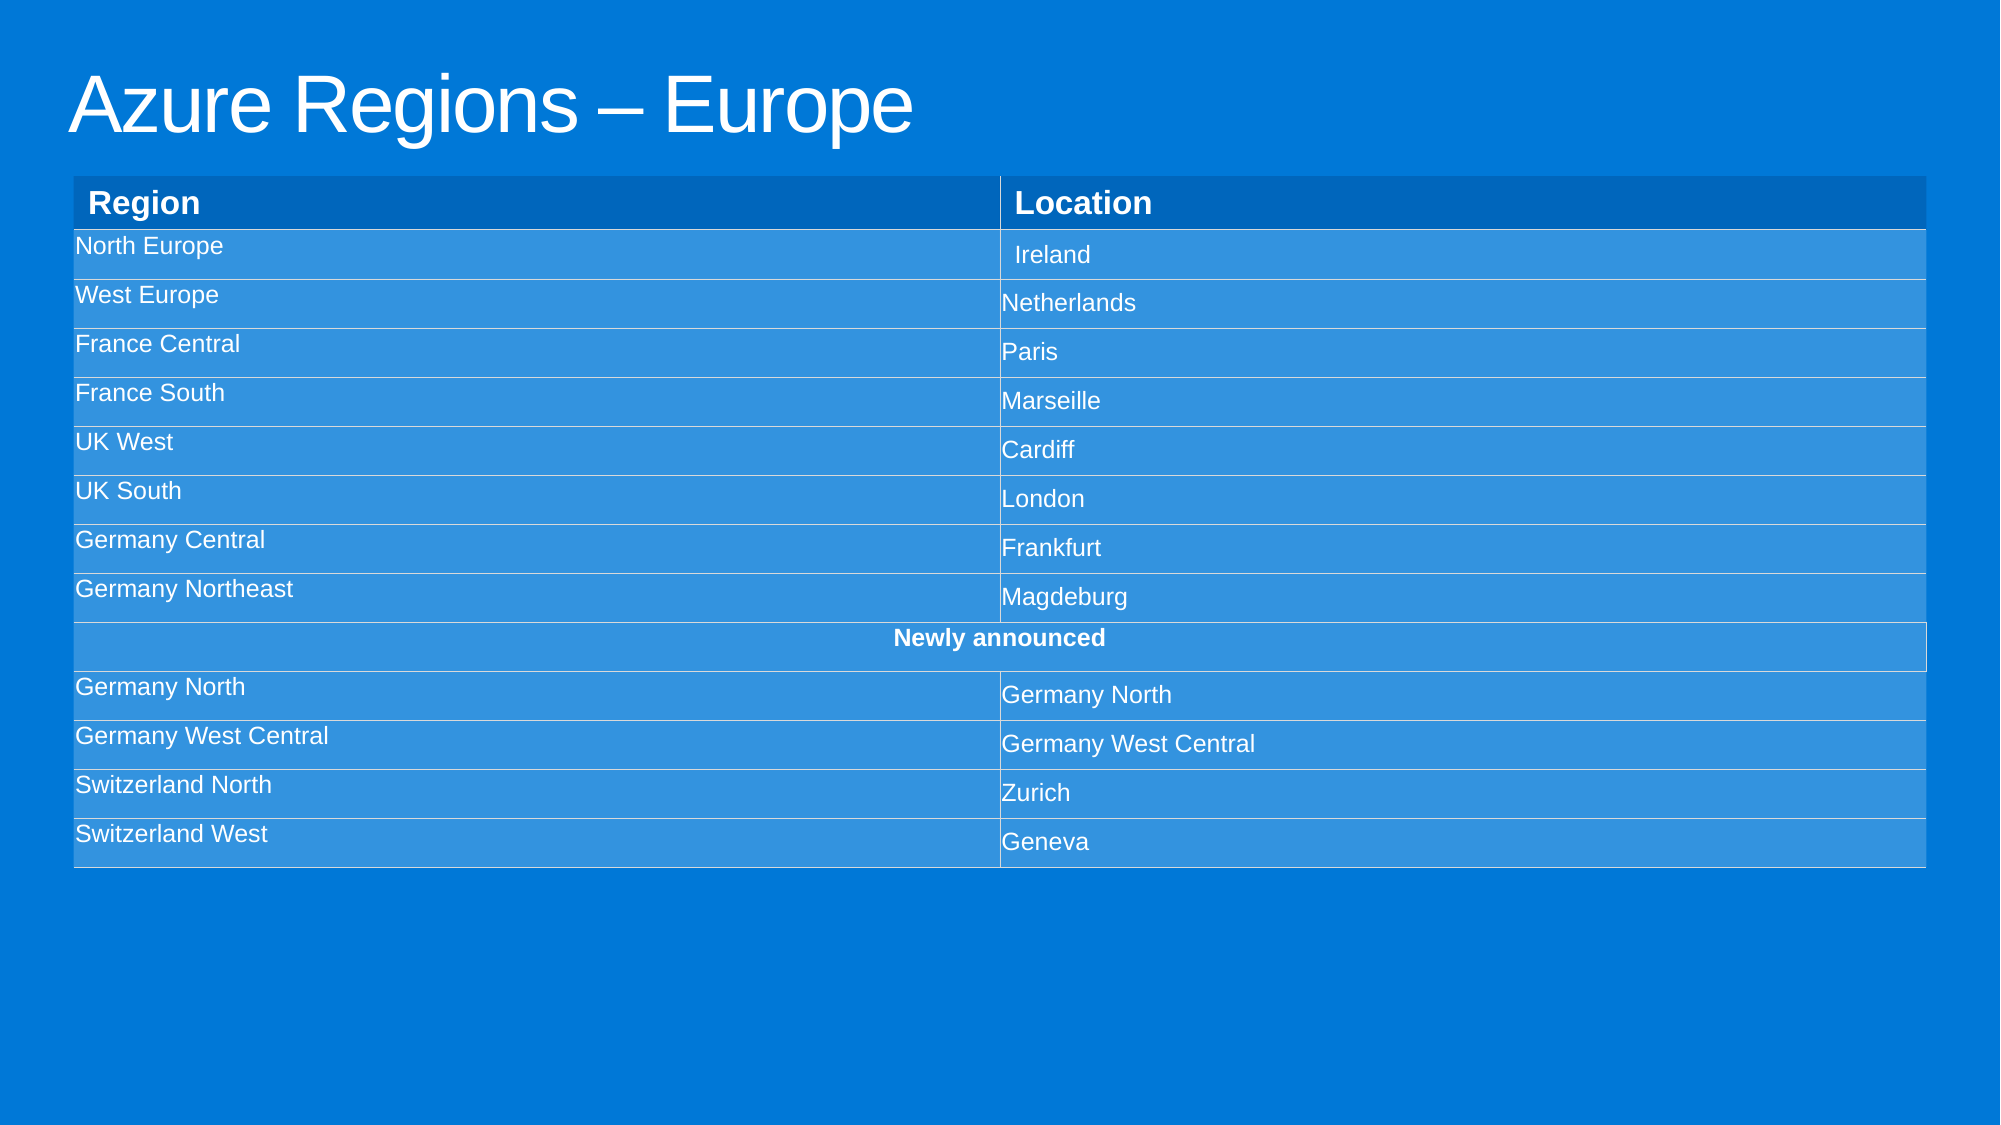

# Azure Regions – Europe
| Region | Location |
| --- | --- |
| North Europe | Ireland |
| West Europe | Netherlands |
| France Central | Paris |
| France South | Marseille |
| UK West | Cardiff |
| UK South | London |
| Germany Central | Frankfurt |
| Germany Northeast | Magdeburg |
| Newly announced |  |
| Germany North | Germany North |
| Germany West Central | Germany West Central |
| Switzerland North | Zurich |
| Switzerland West | Geneva |